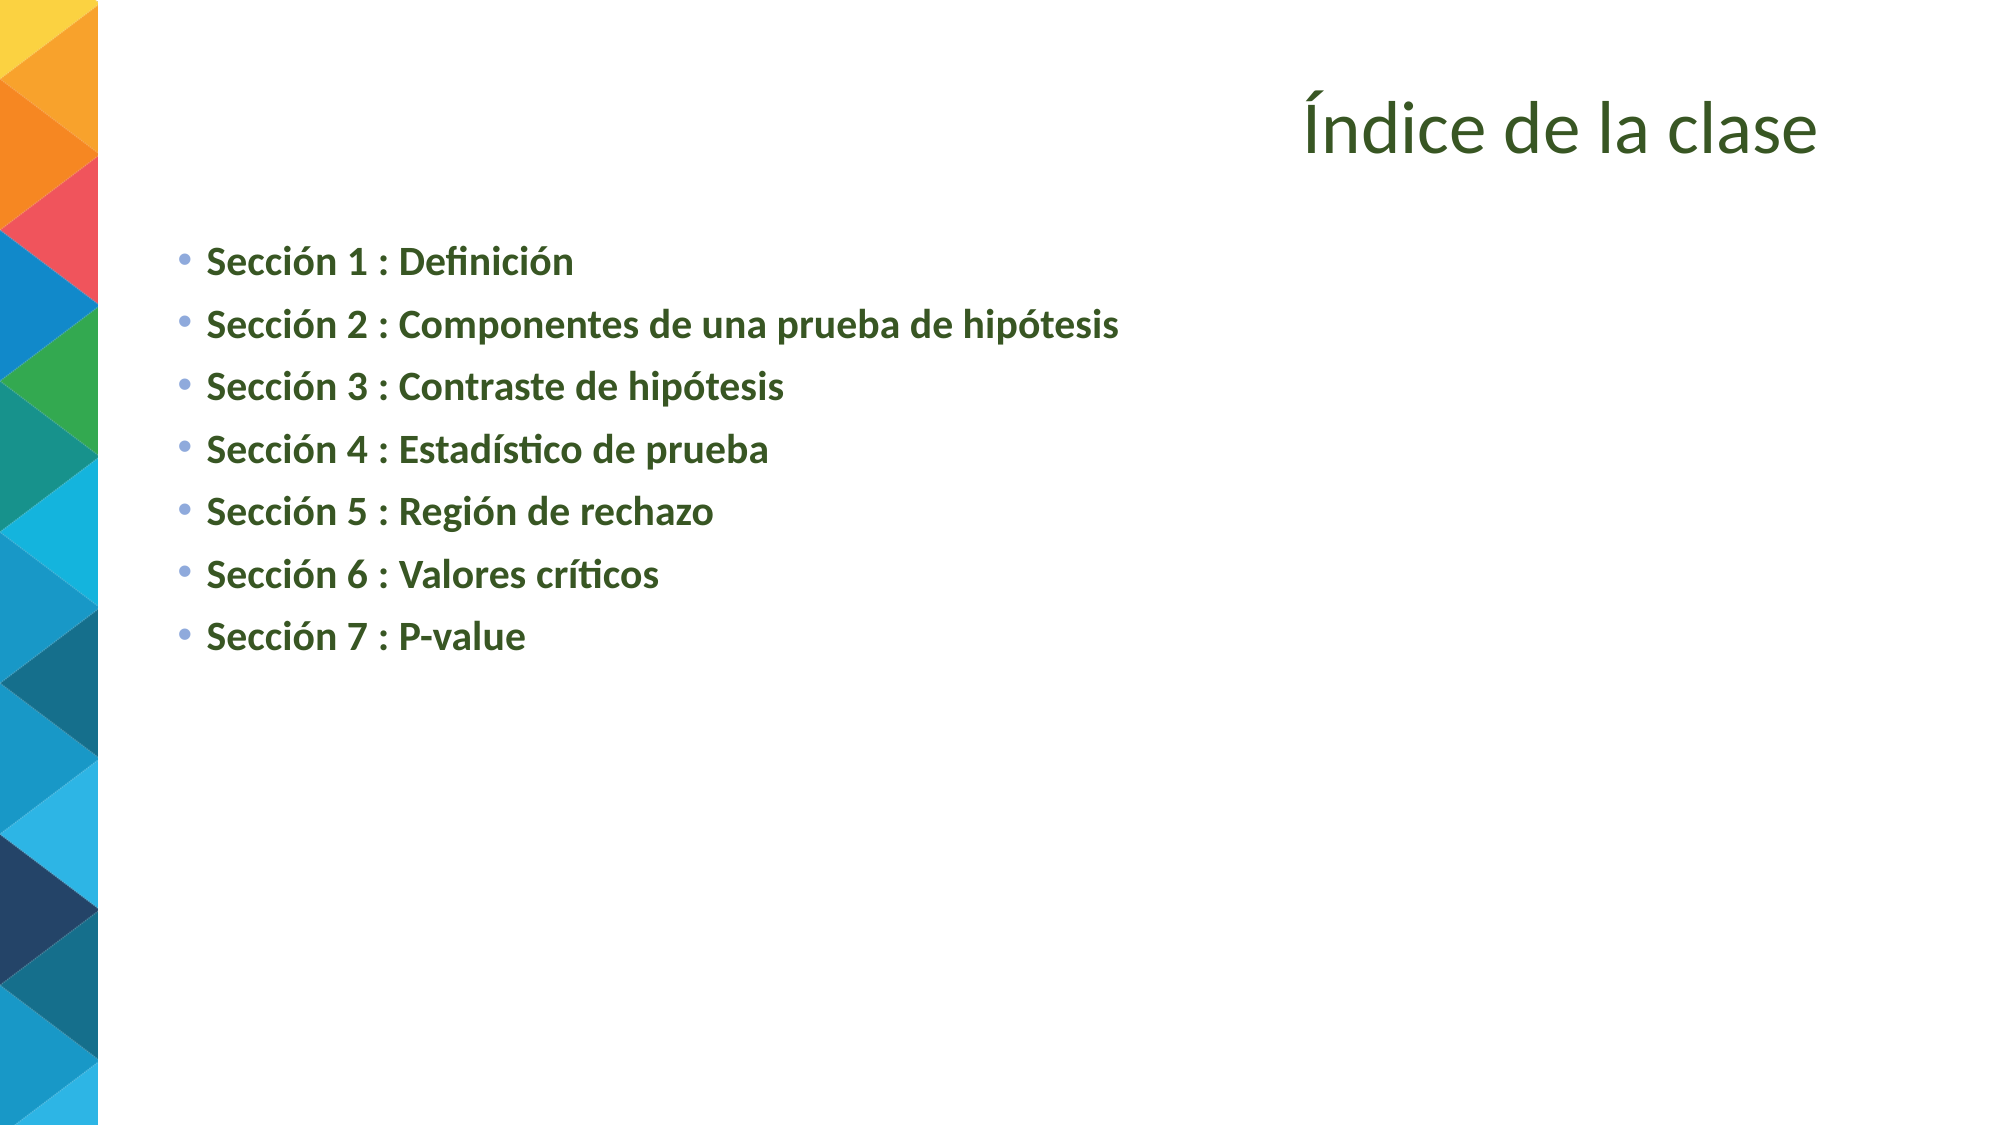

Índice de la clase
Sección 1 : Definición
Sección 2 : Componentes de una prueba de hipótesis
Sección 3 : Contraste de hipótesis
Sección 4 : Estadístico de prueba
Sección 5 : Región de rechazo
Sección 6 : Valores críticos
Sección 7 : P-value